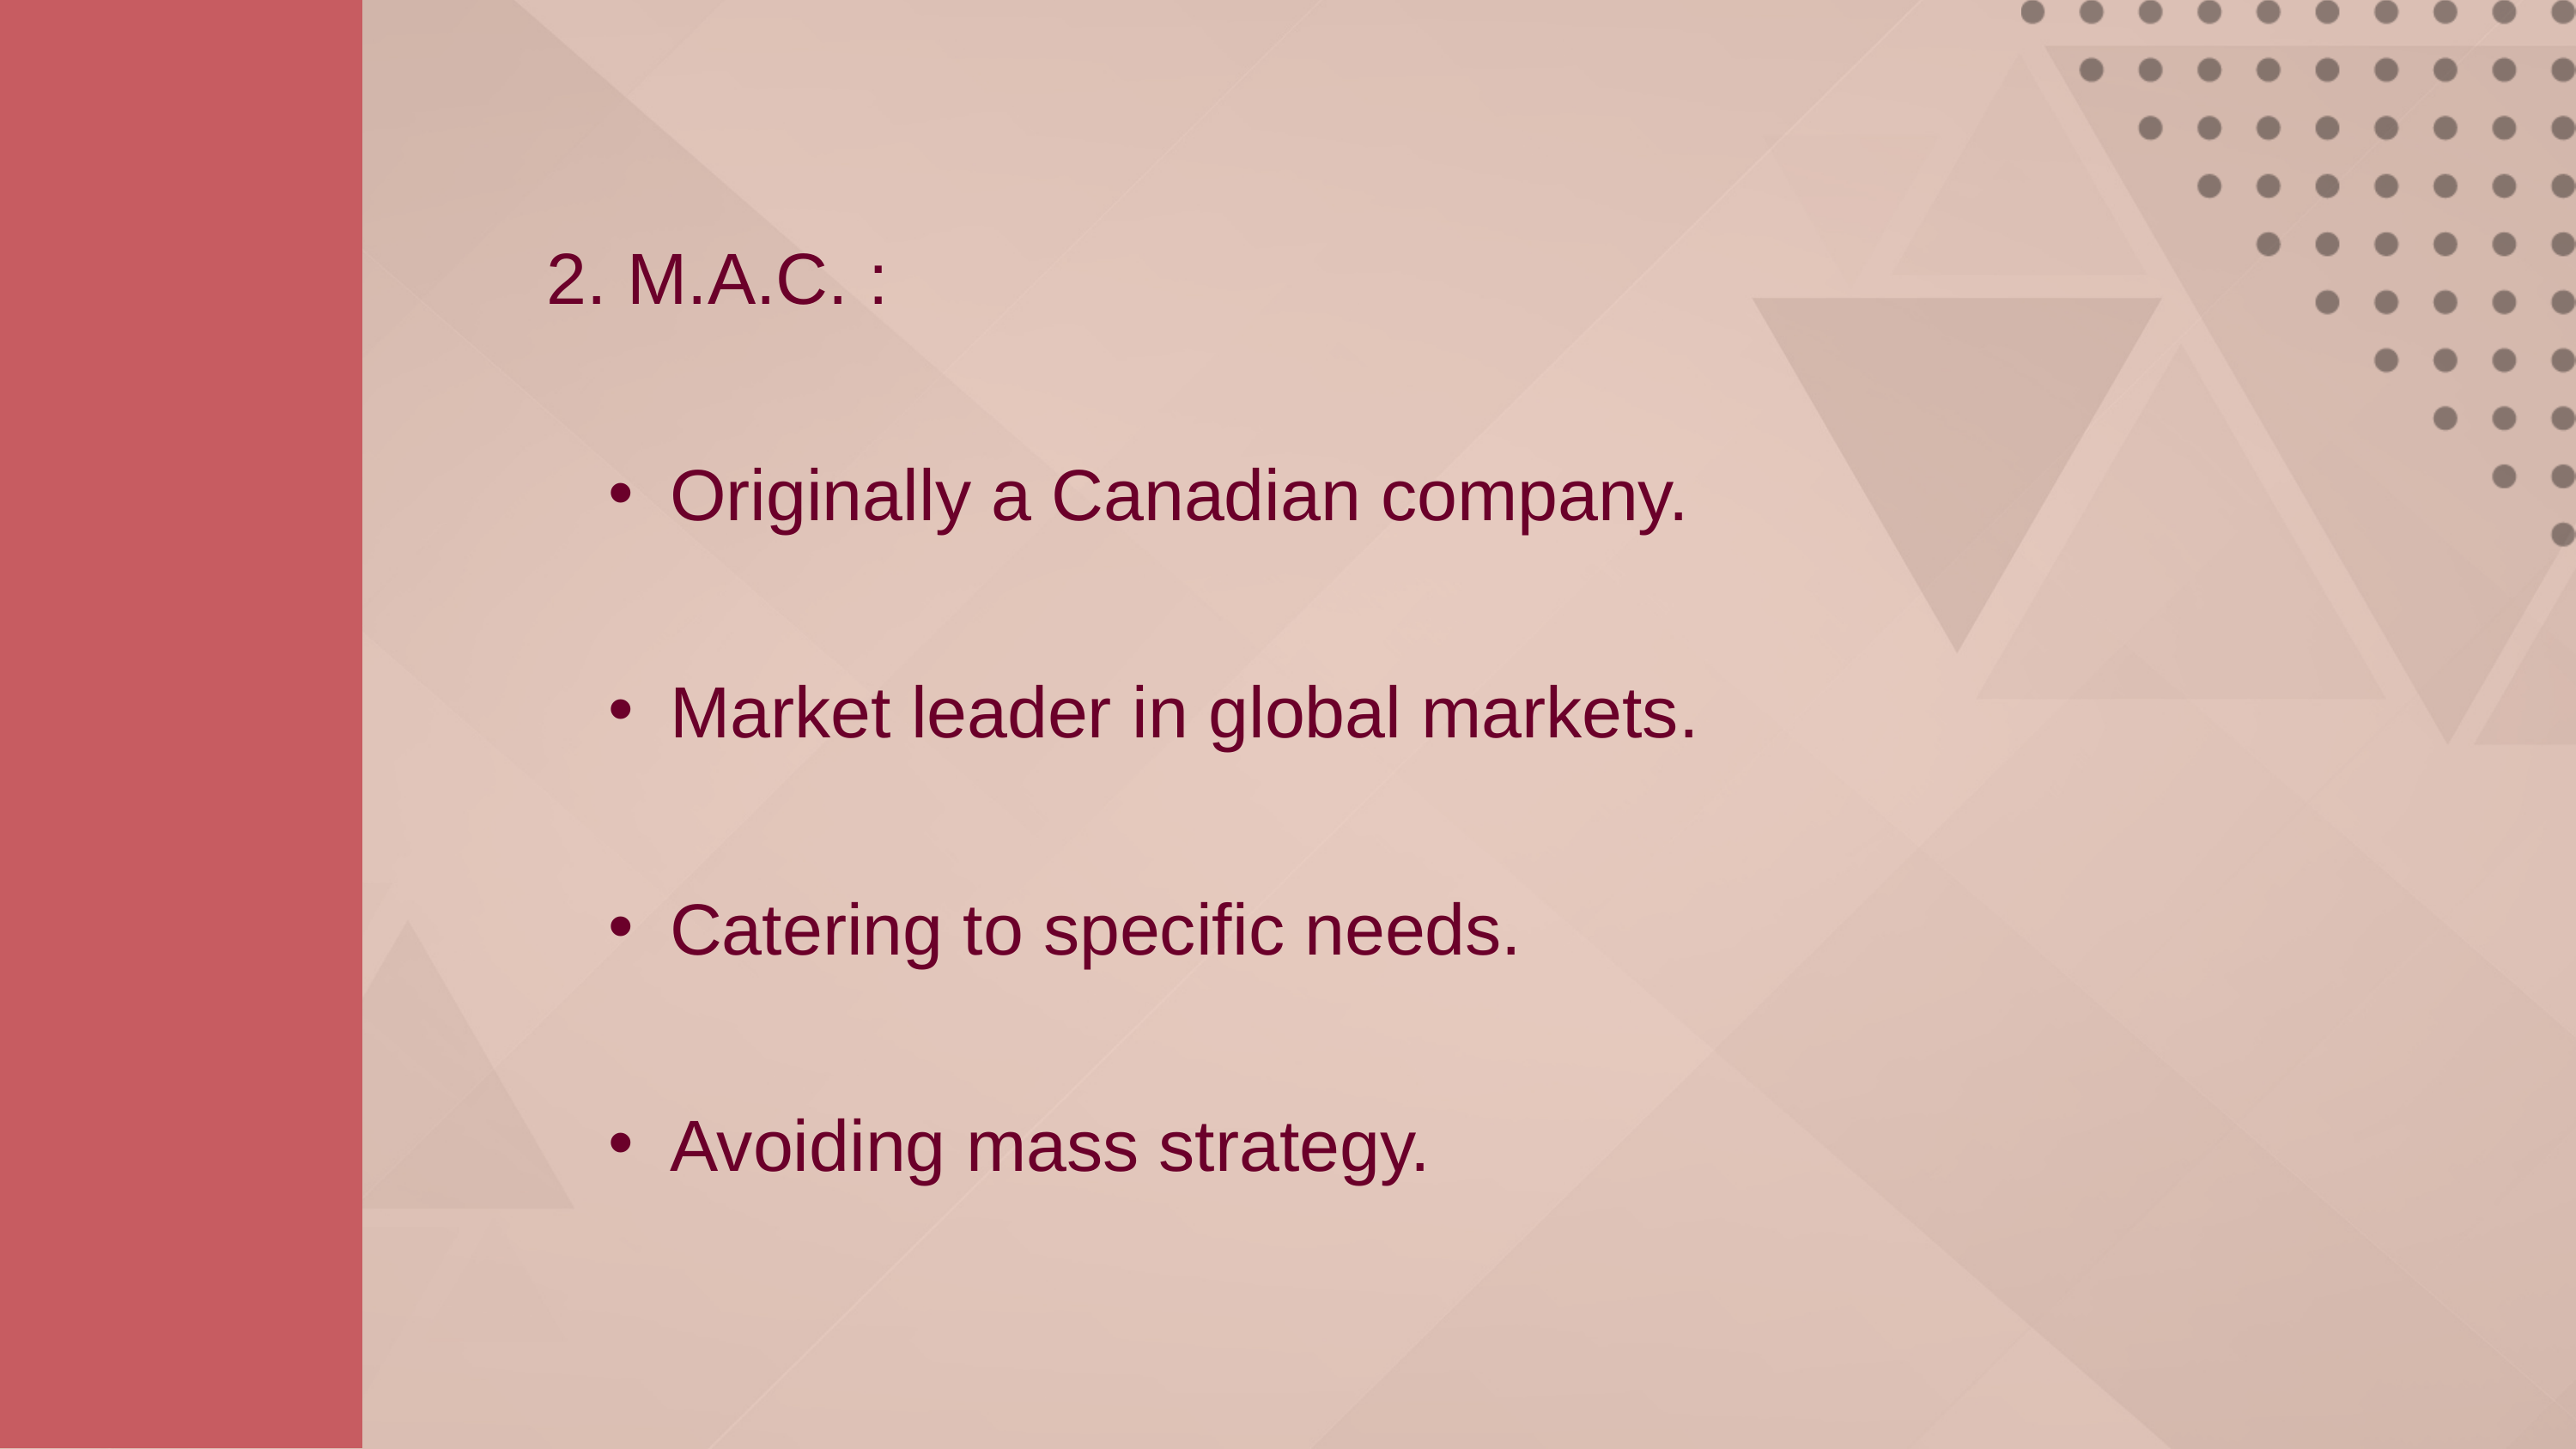

2. M.A.C. :

Originally a Canadian company.

Market leader in global markets.

Catering to specific needs.

Avoiding mass strategy.